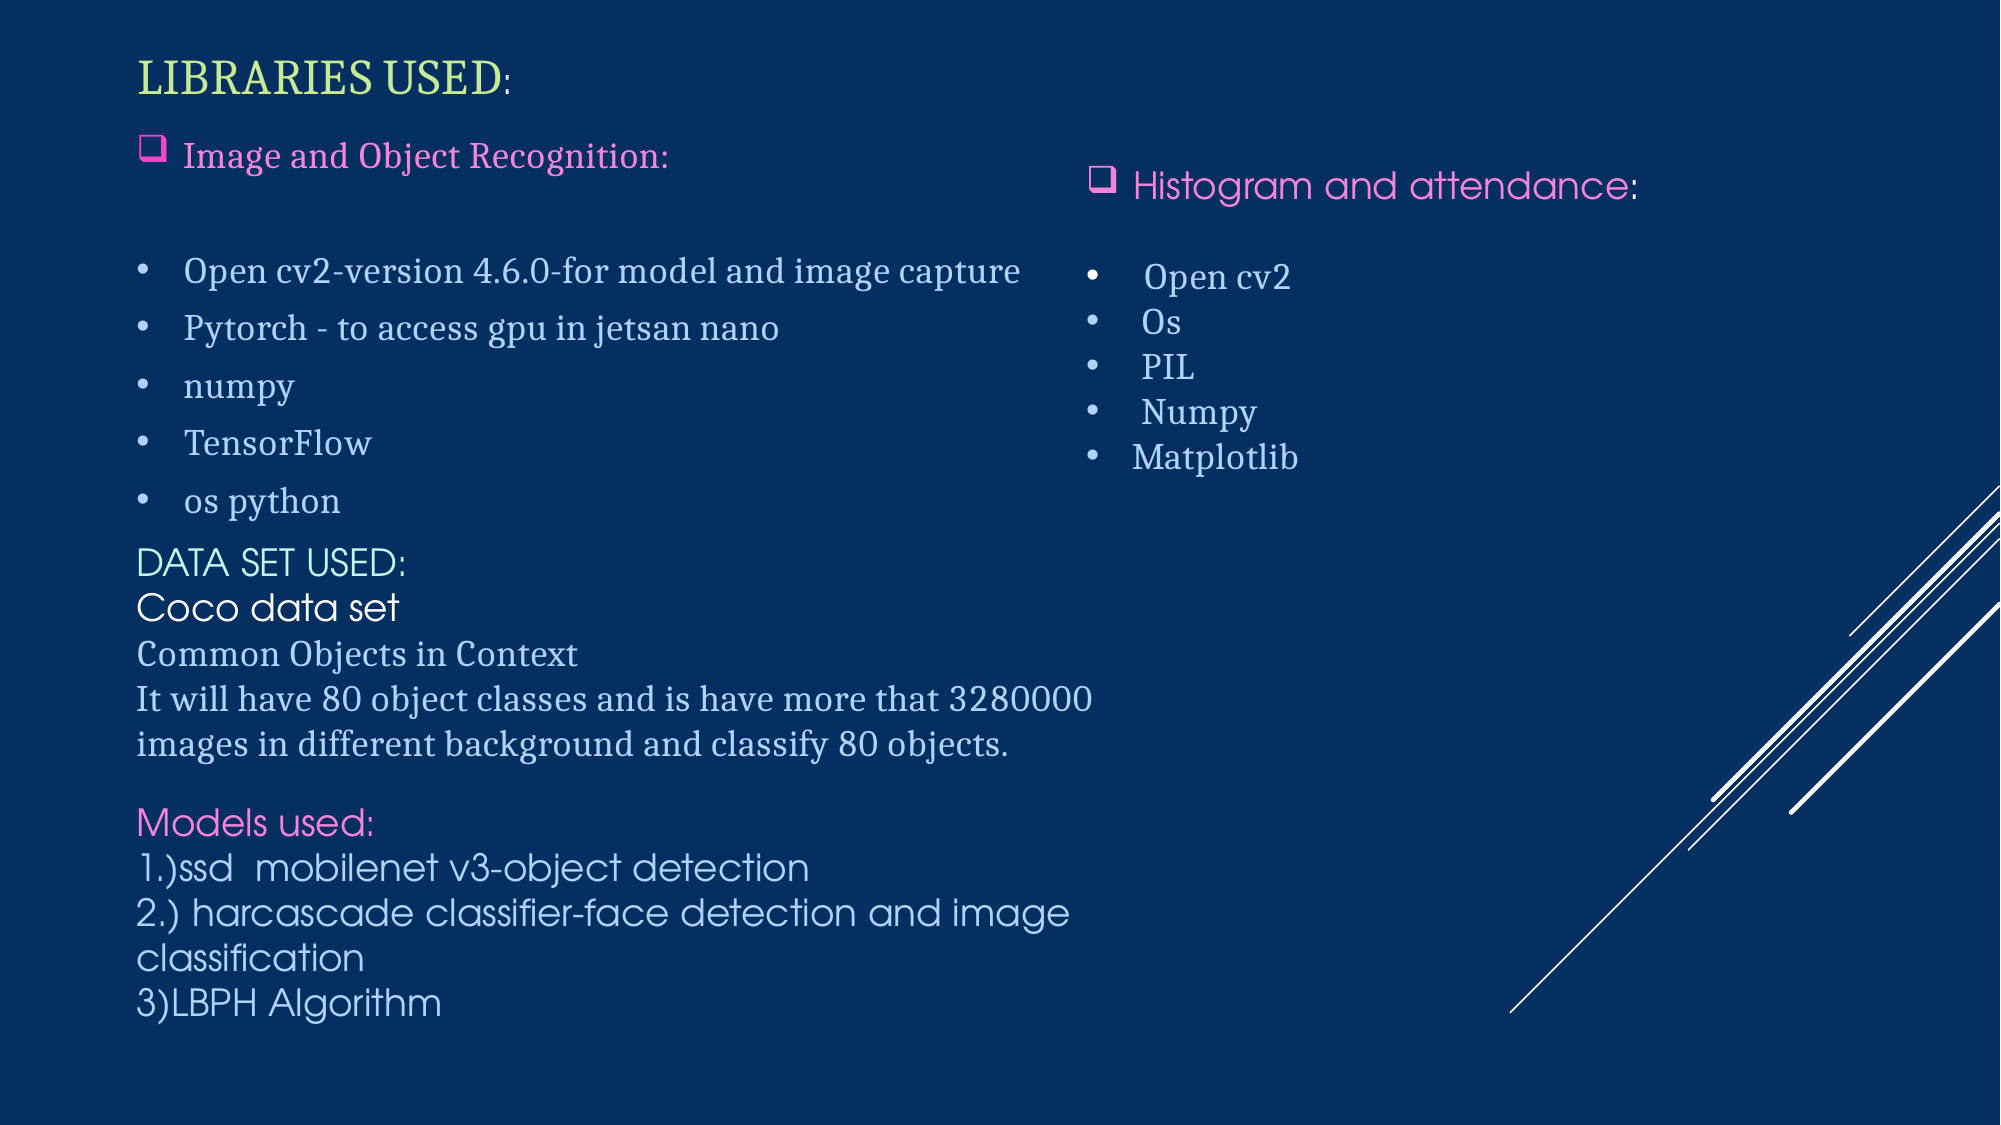

LIBRARIES USED:

­Image and Object Recognition:

Open cv2-version 4.6.0-for model and image capture
Pytorch - to access gpu in jetsan nano
numpy
­TensorFlow
­os python

Histogram and attendance:

 Open cv2
 Os
 PIL
 Numpy
Matplotlib

DATA SET USED:
Coco data set
Common Objects in Context
It will have 80 object classes and is have more that 3280000 images in different background and classify 80 objects.
Models used:
1.)ssd  mobilenet v3-object detection
2.) harcascade classifier-face detection and image classification
3)LBPH Algorithm